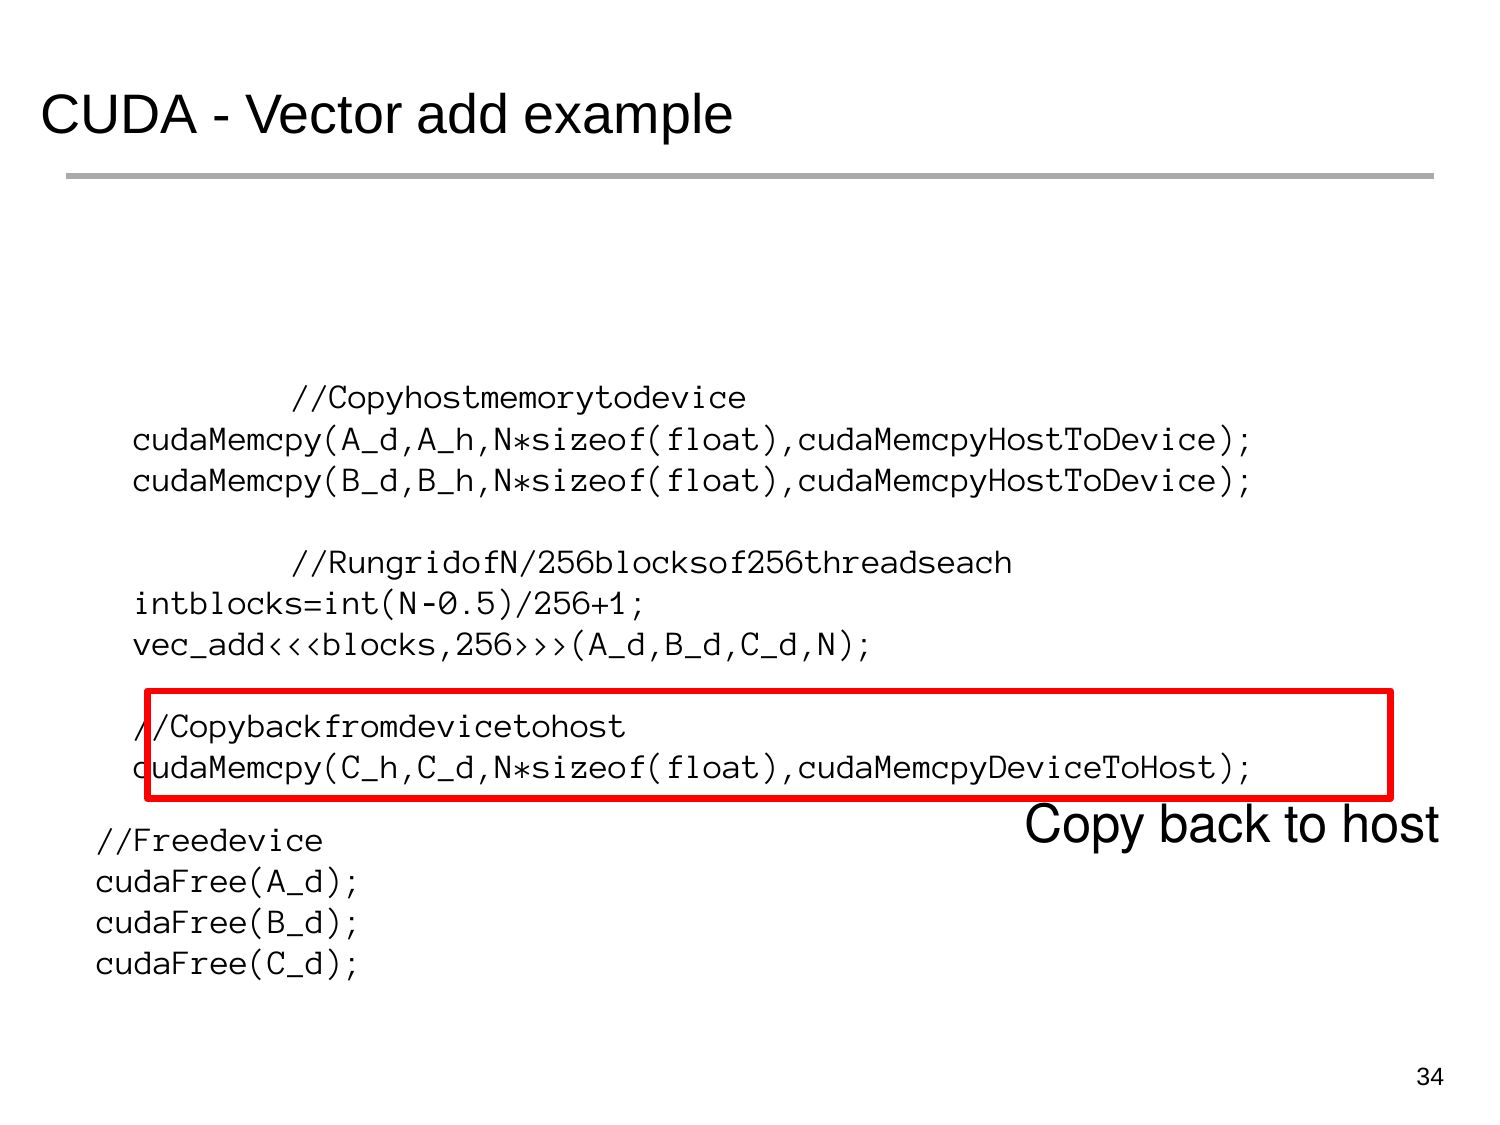

CUDA - Vector add example

	// Copy host memory to device
        cudaMemcpy(A_d, A_h, N*sizeof(float), cudaMemcpyHostToDevice);
        cudaMemcpy(B_d, B_h, N*sizeof(float), cudaMemcpyHostToDevice);

	// Run grid of N/256 blocks of 256 threads each
        int blocks = int(N‐0.5)/256 + 1;
        vec_add<<<blocks, 256>>> (A_d, B_d, C_d, N);

        // Copy back from device to host
        cudaMemcpy(C_h, C_d, N*sizeof(float), cudaMemcpyDeviceToHost);

Copy back to host
        // Free device
        cudaFree(A_d);
        cudaFree(B_d);
        cudaFree(C_d);
34